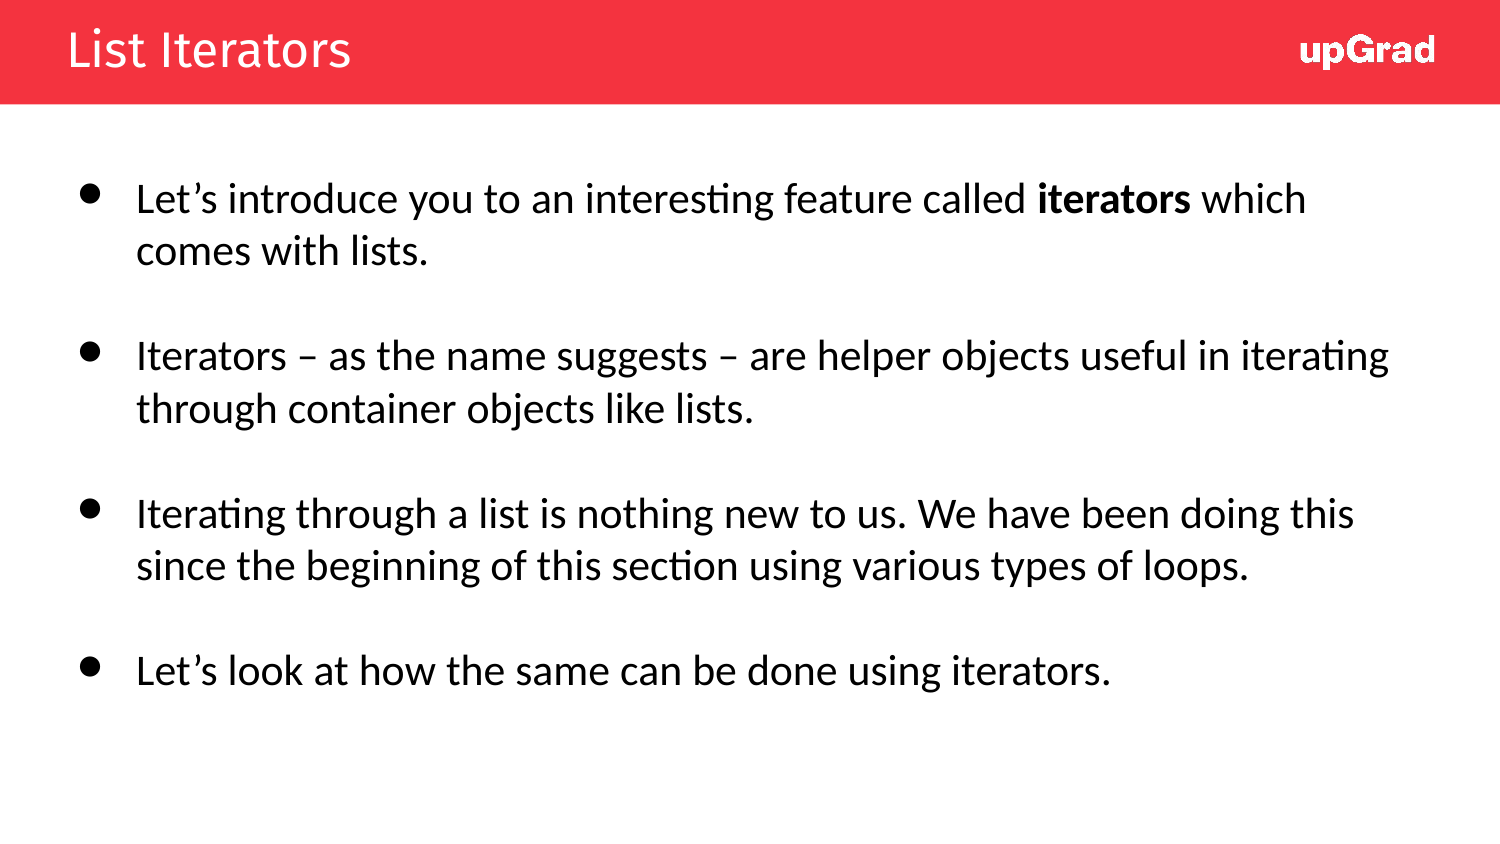

# List Iterators

Let’s introduce you to an interesting feature called iterators which comes with lists.

Iterators – as the name suggests – are helper objects useful in iterating through container objects like lists.

Iterating through a list is nothing new to us. We have been doing this since the beginning of this section using various types of loops.

Let’s look at how the same can be done using iterators.